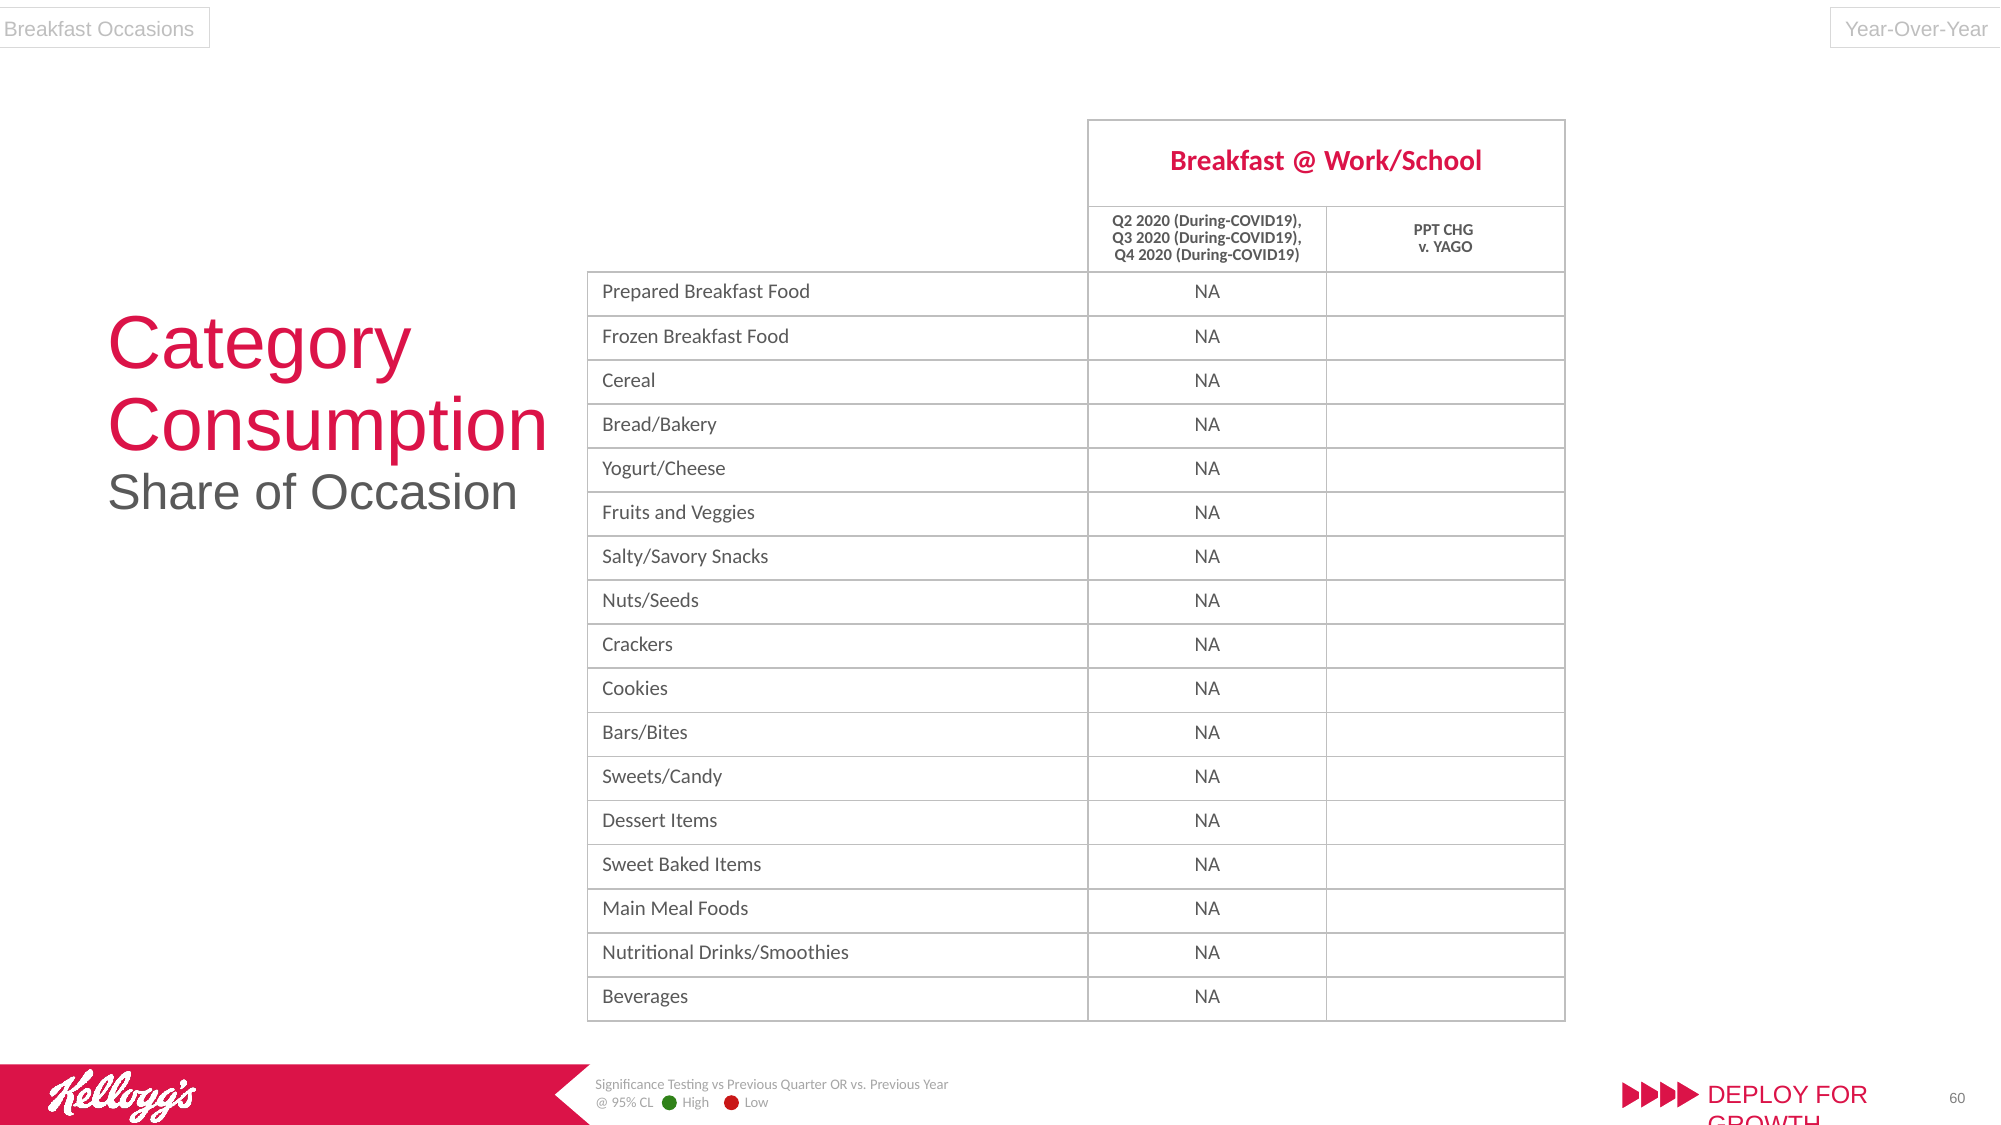

Year-Over-Year
Breakfast Occasions

|  | Breakfast @ Work/School |  |
| --- | --- | --- |
|  | Q2 2020 (During-COVID19), Q3 2020 (During-COVID19), Q4 2020 (During-COVID19) | PPT CHG v. YAGO |
| Prepared Breakfast Food | NA |  |
| Frozen Breakfast Food | NA |  |
| Cereal | NA |  |
| Bread/Bakery | NA |  |
| Yogurt/Cheese | NA |  |
| Fruits and Veggies | NA |  |
| Salty/Savory Snacks | NA |  |
| Nuts/Seeds | NA |  |
| Crackers | NA |  |
| Cookies | NA |  |
| Bars/Bites | NA |  |
| Sweets/Candy | NA |  |
| Dessert Items | NA |  |
| Sweet Baked Items | NA |  |
| Main Meal Foods | NA |  |
| Nutritional Drinks/Smoothies | NA |  |
| Beverages | NA |  |
Category Consumption
Share of Occasion
Significance Testing vs Previous Quarter OR vs. Previous Year
@ 95% CL         High           Low
60